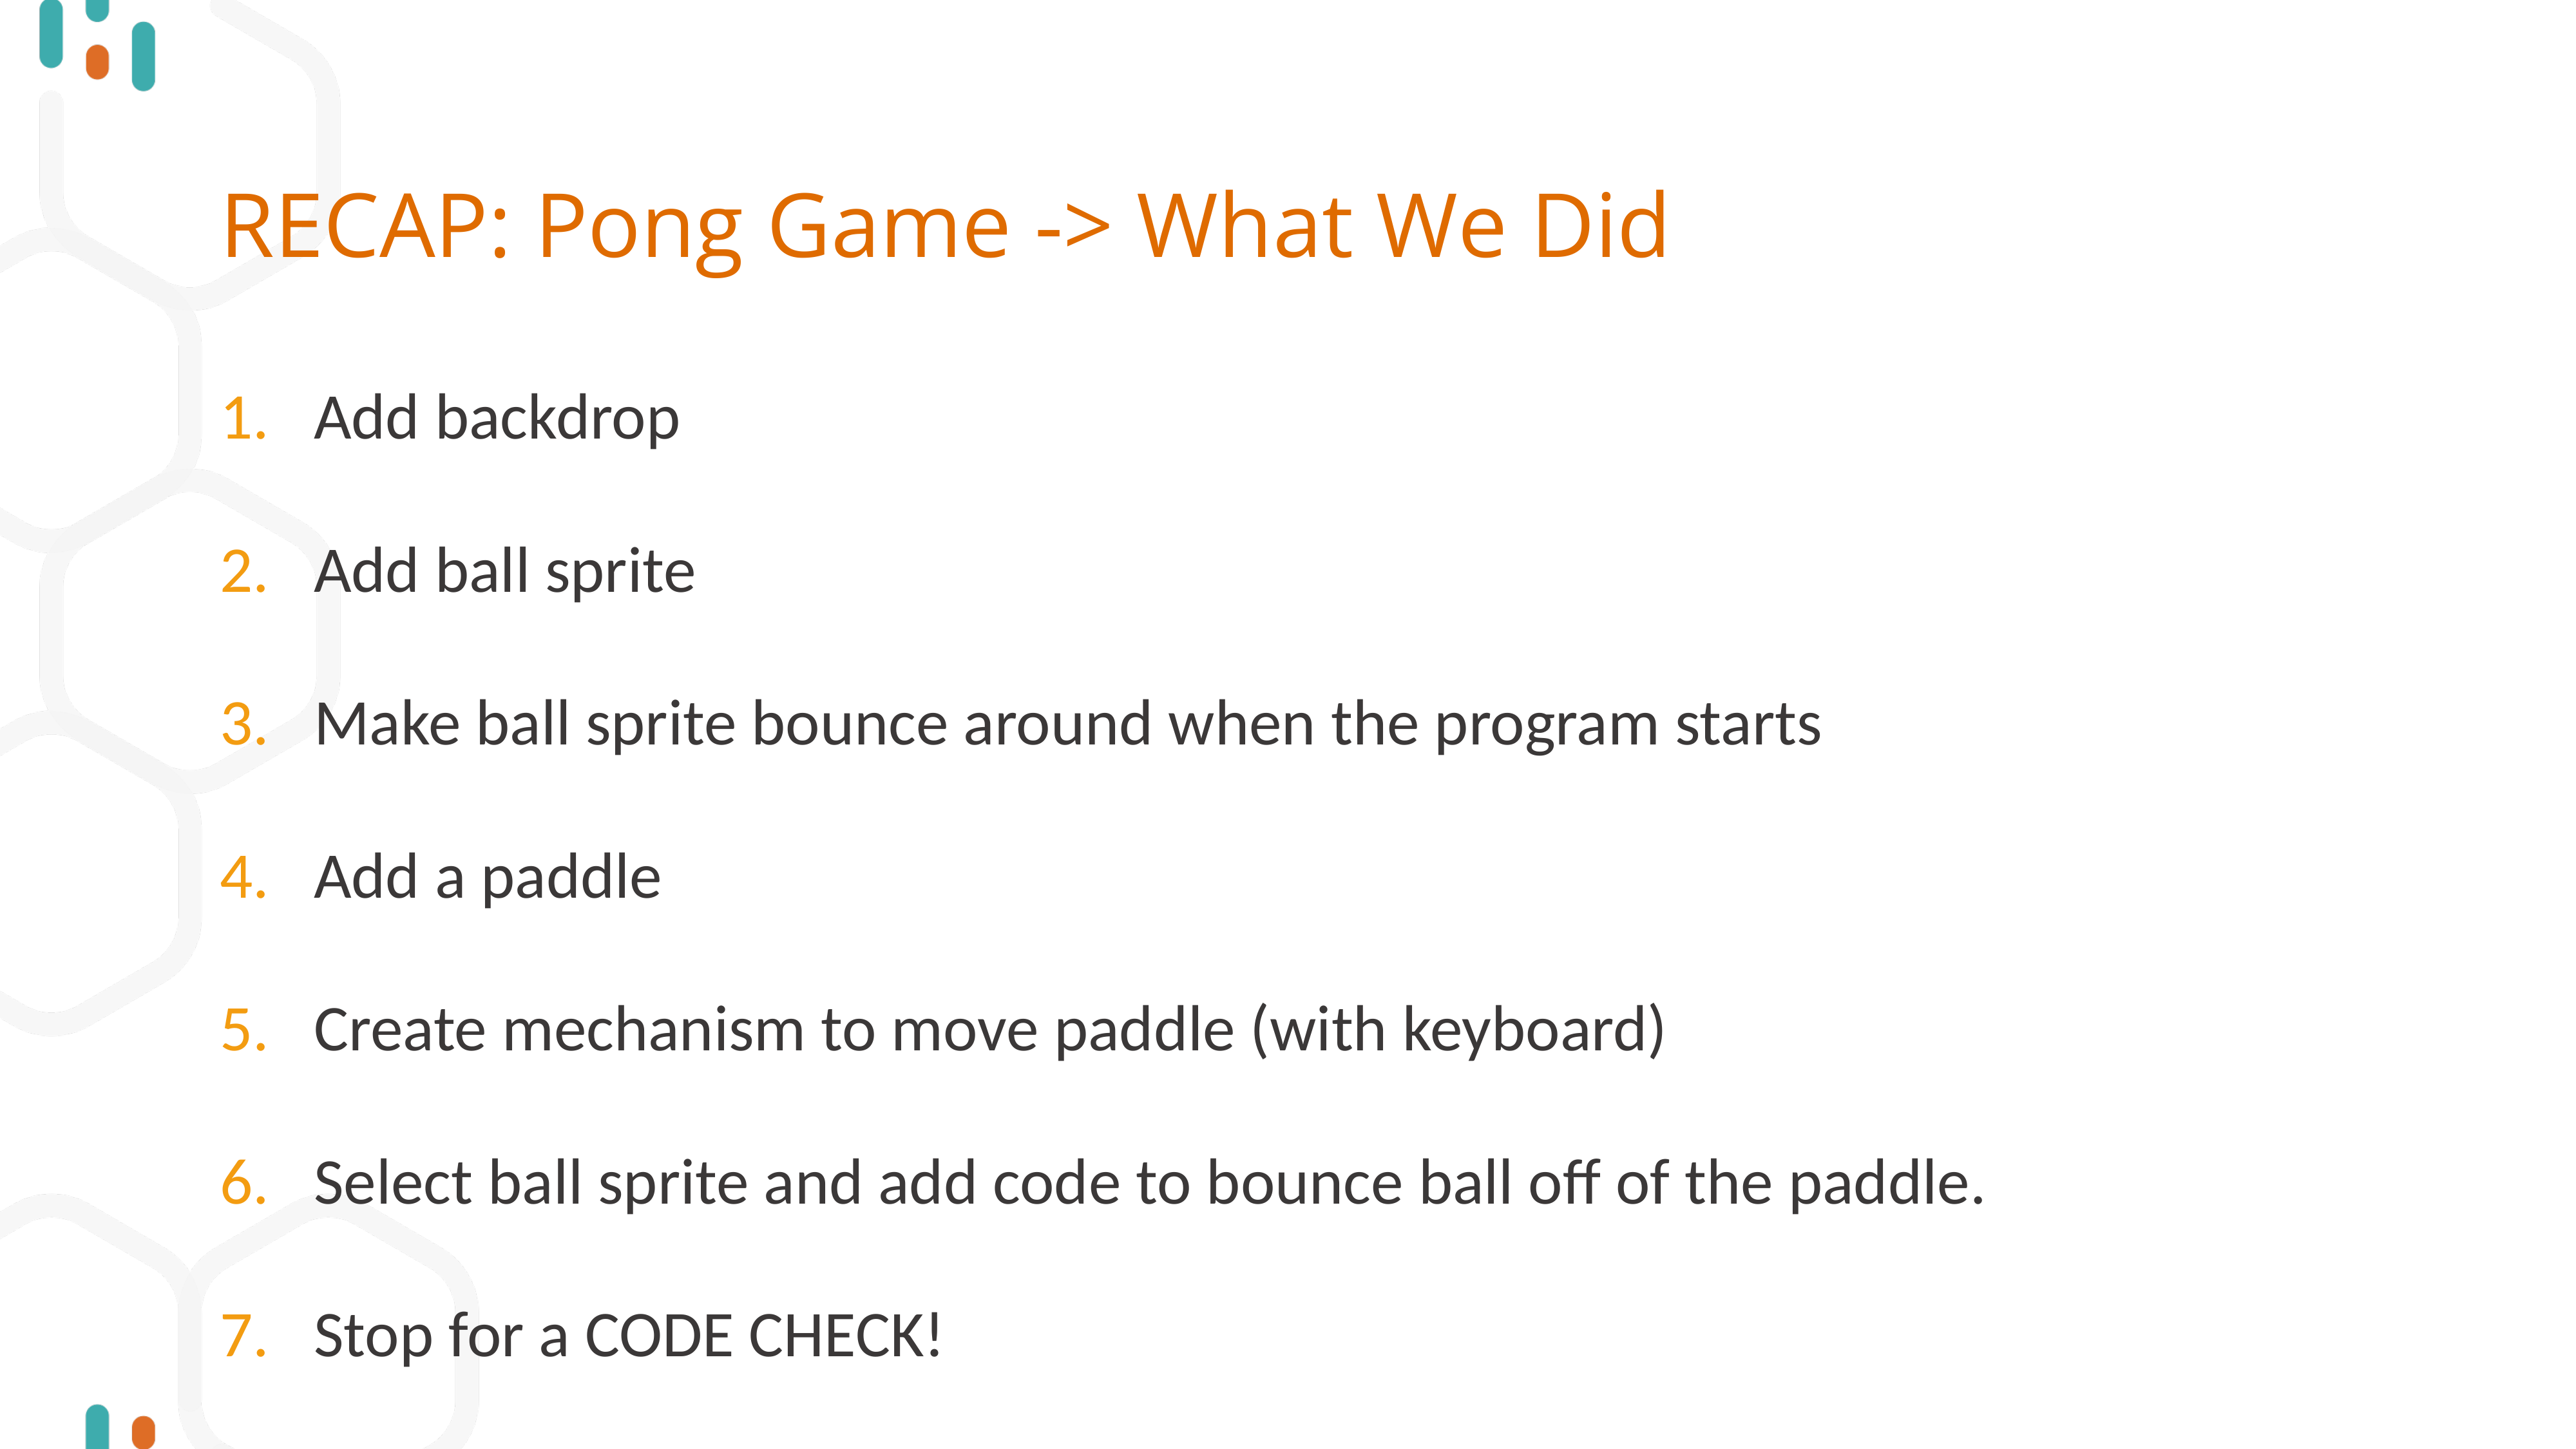

# RECAP: Pong Game -> What We Did
Add backdrop
Add ball sprite
Make ball sprite bounce around when the program starts
Add a paddle
Create mechanism to move paddle (with keyboard)
Select ball sprite and add code to bounce ball off of the paddle.
Stop for a CODE CHECK!